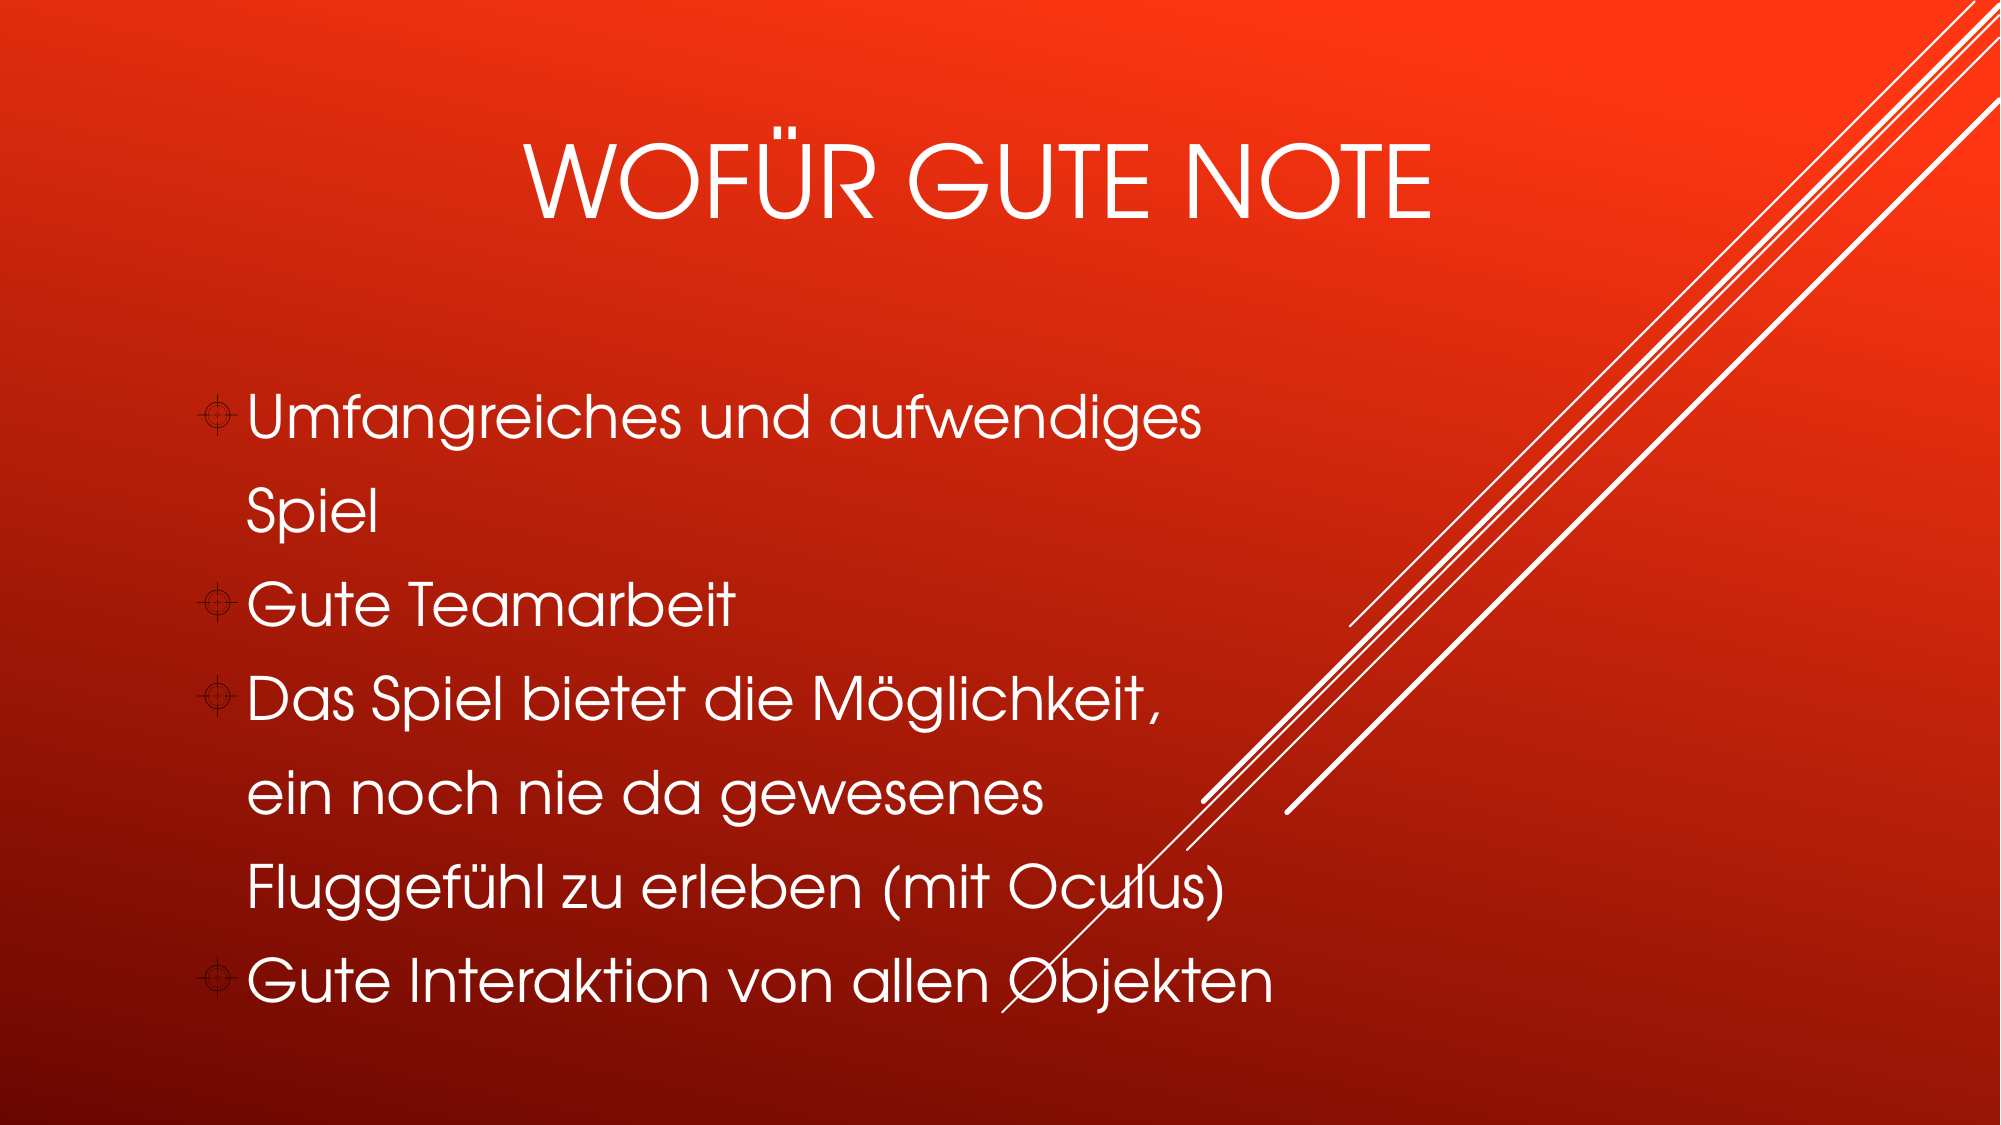

# Wofür gute Note

Umfangreiches und aufwendiges
   Spiel
Gute Teamarbeit
Das Spiel bietet die Möglichkeit,
   ein noch nie da gewesenes
   Fluggefühl zu erleben (mit Oculus)
Gute Interaktion von allen Objekten